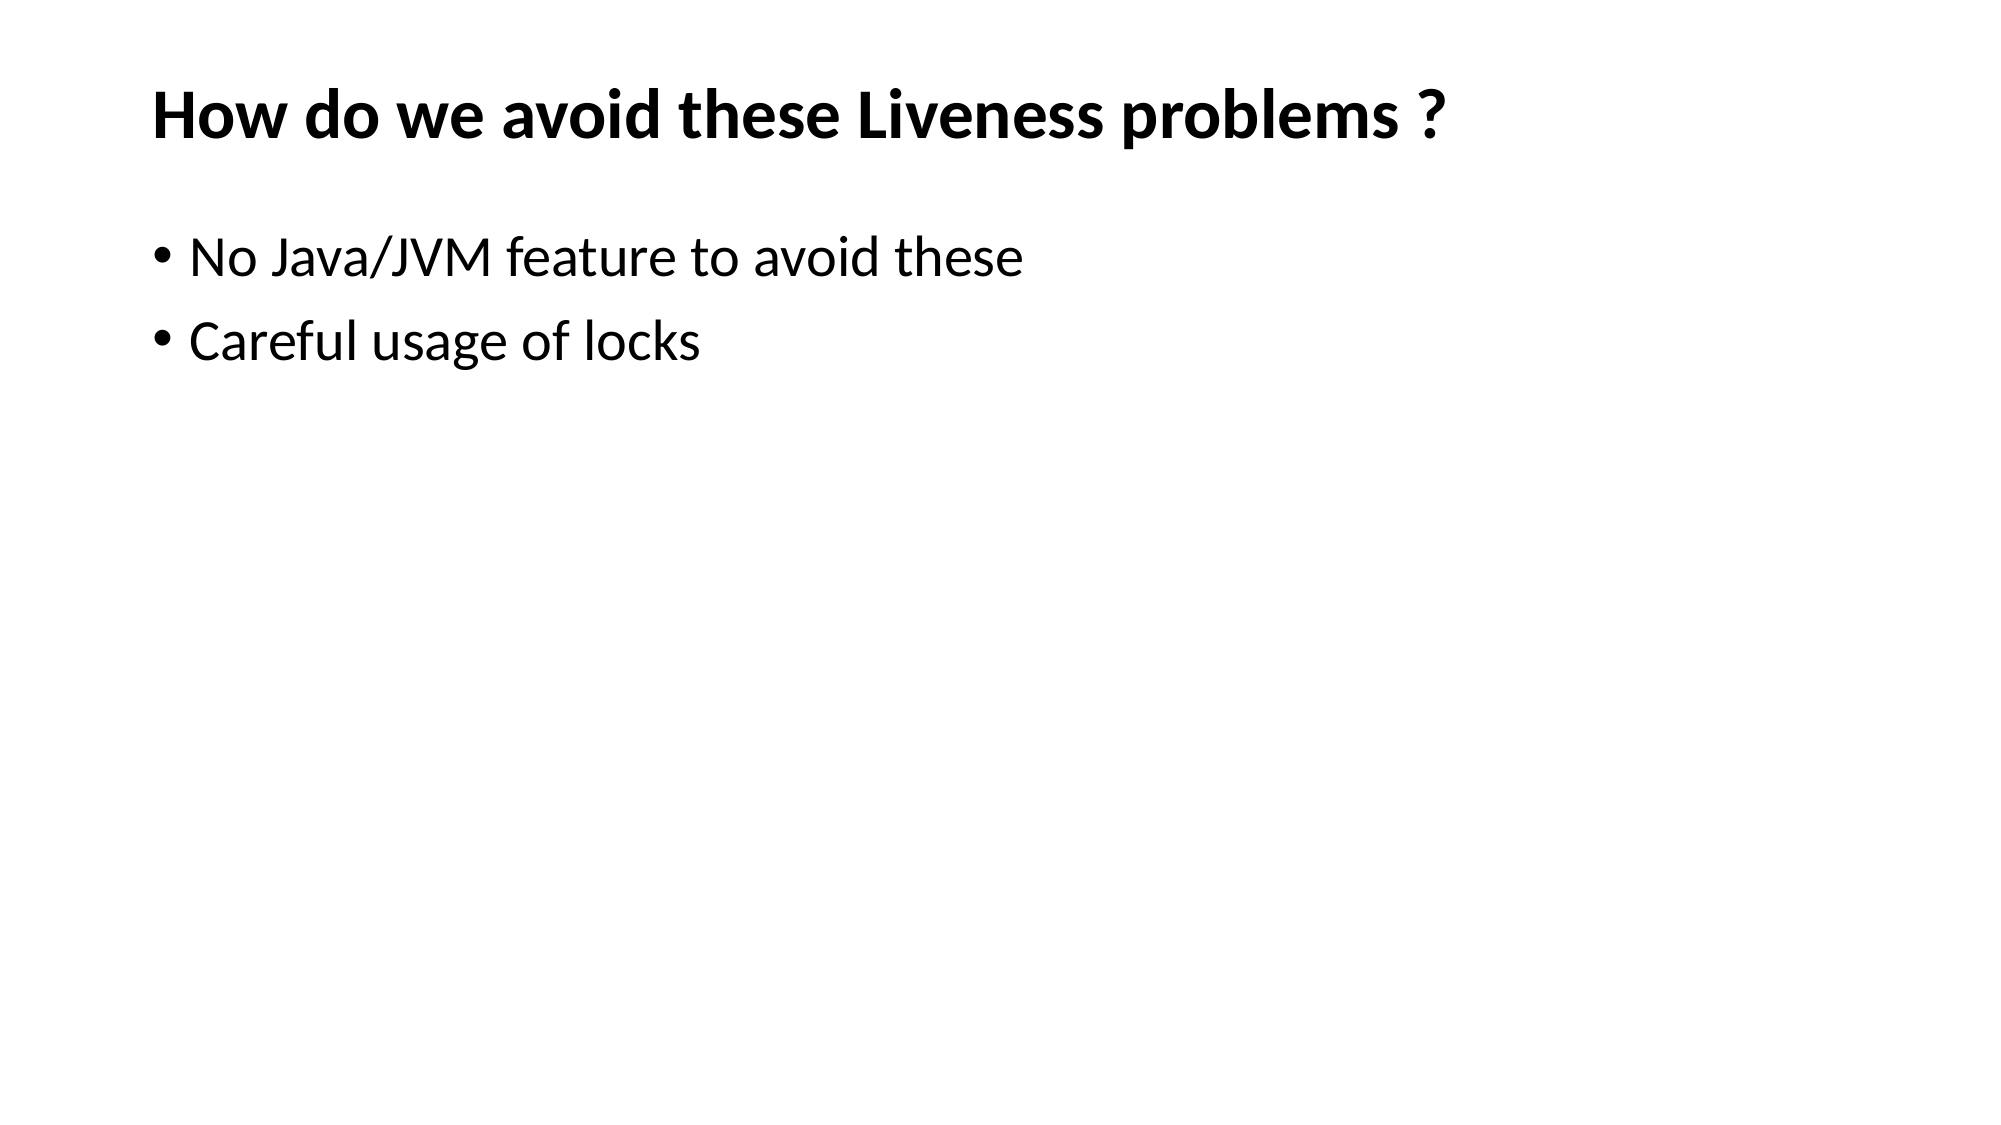

# How do we avoid these Liveness problems ?
No Java/JVM feature to avoid these
Careful usage of locks